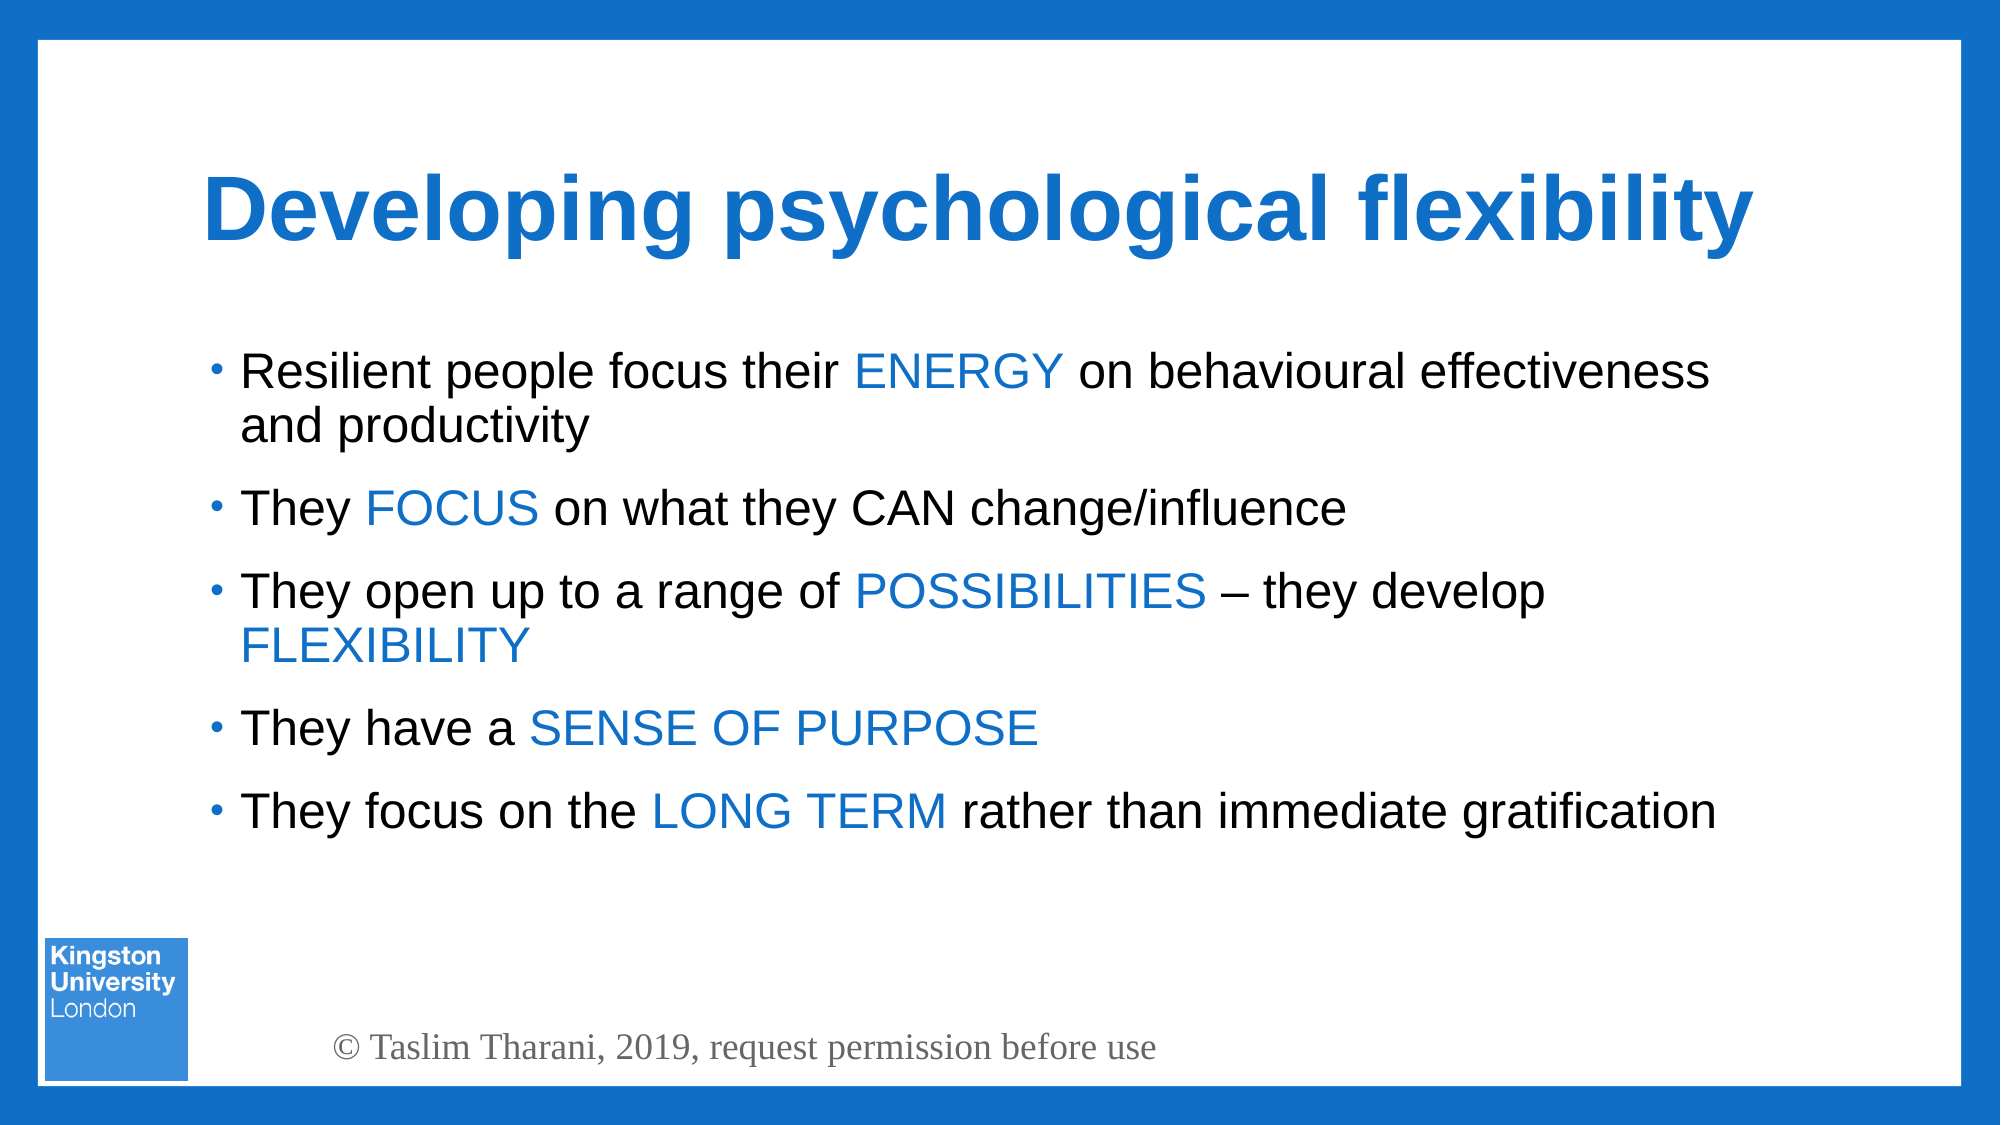

# Developing psychological flexibility
Resilient people focus their ENERGY on behavioural effectiveness and productivity
They FOCUS on what they CAN change/influence
They open up to a range of POSSIBILITIES – they develop FLEXIBILITY
They have a SENSE OF PURPOSE
They focus on the LONG TERM rather than immediate gratification

© Taslim Tharani, 2019, request permission before use